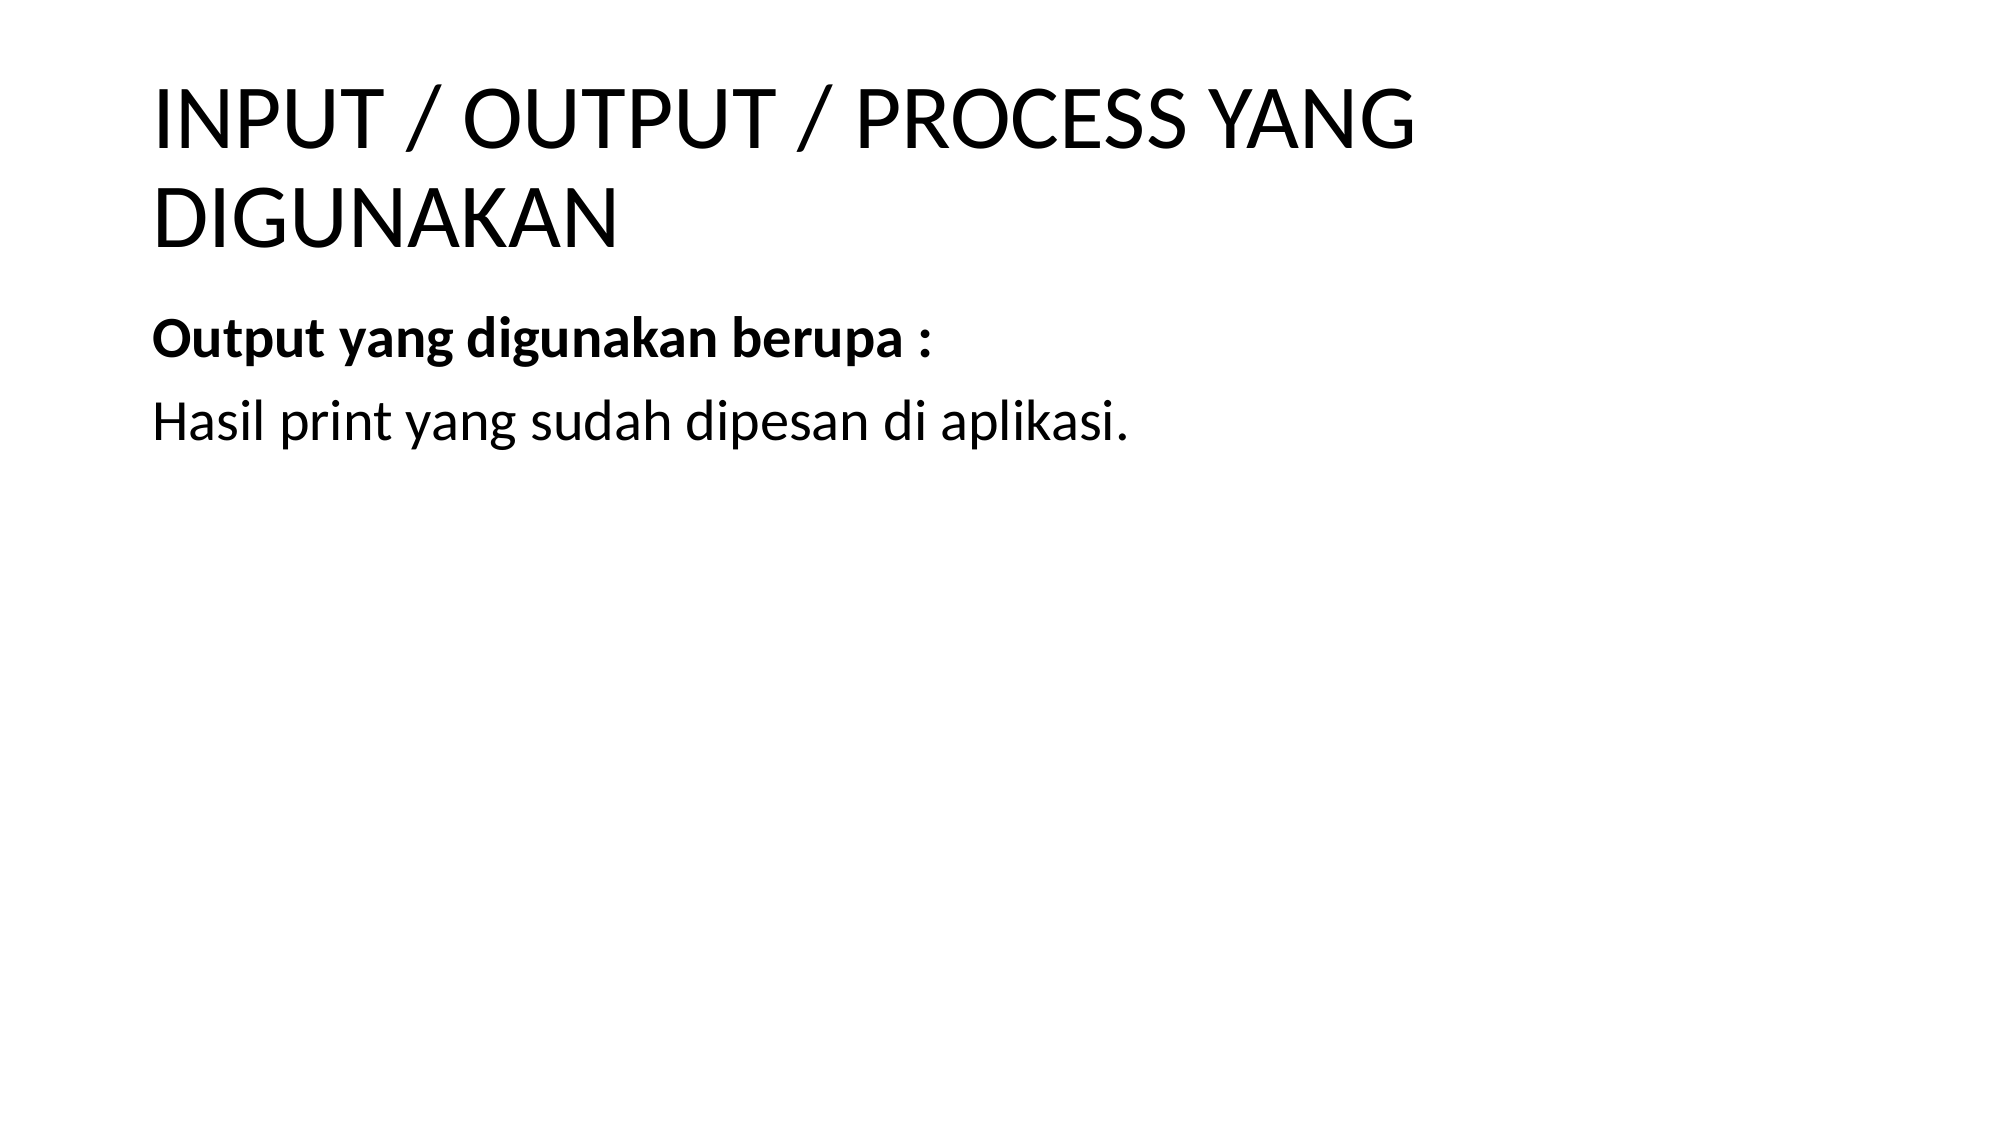

# INPUT / OUTPUT / PROCESS YANG DIGUNAKAN
Output yang digunakan berupa :
Hasil print yang sudah dipesan di aplikasi.